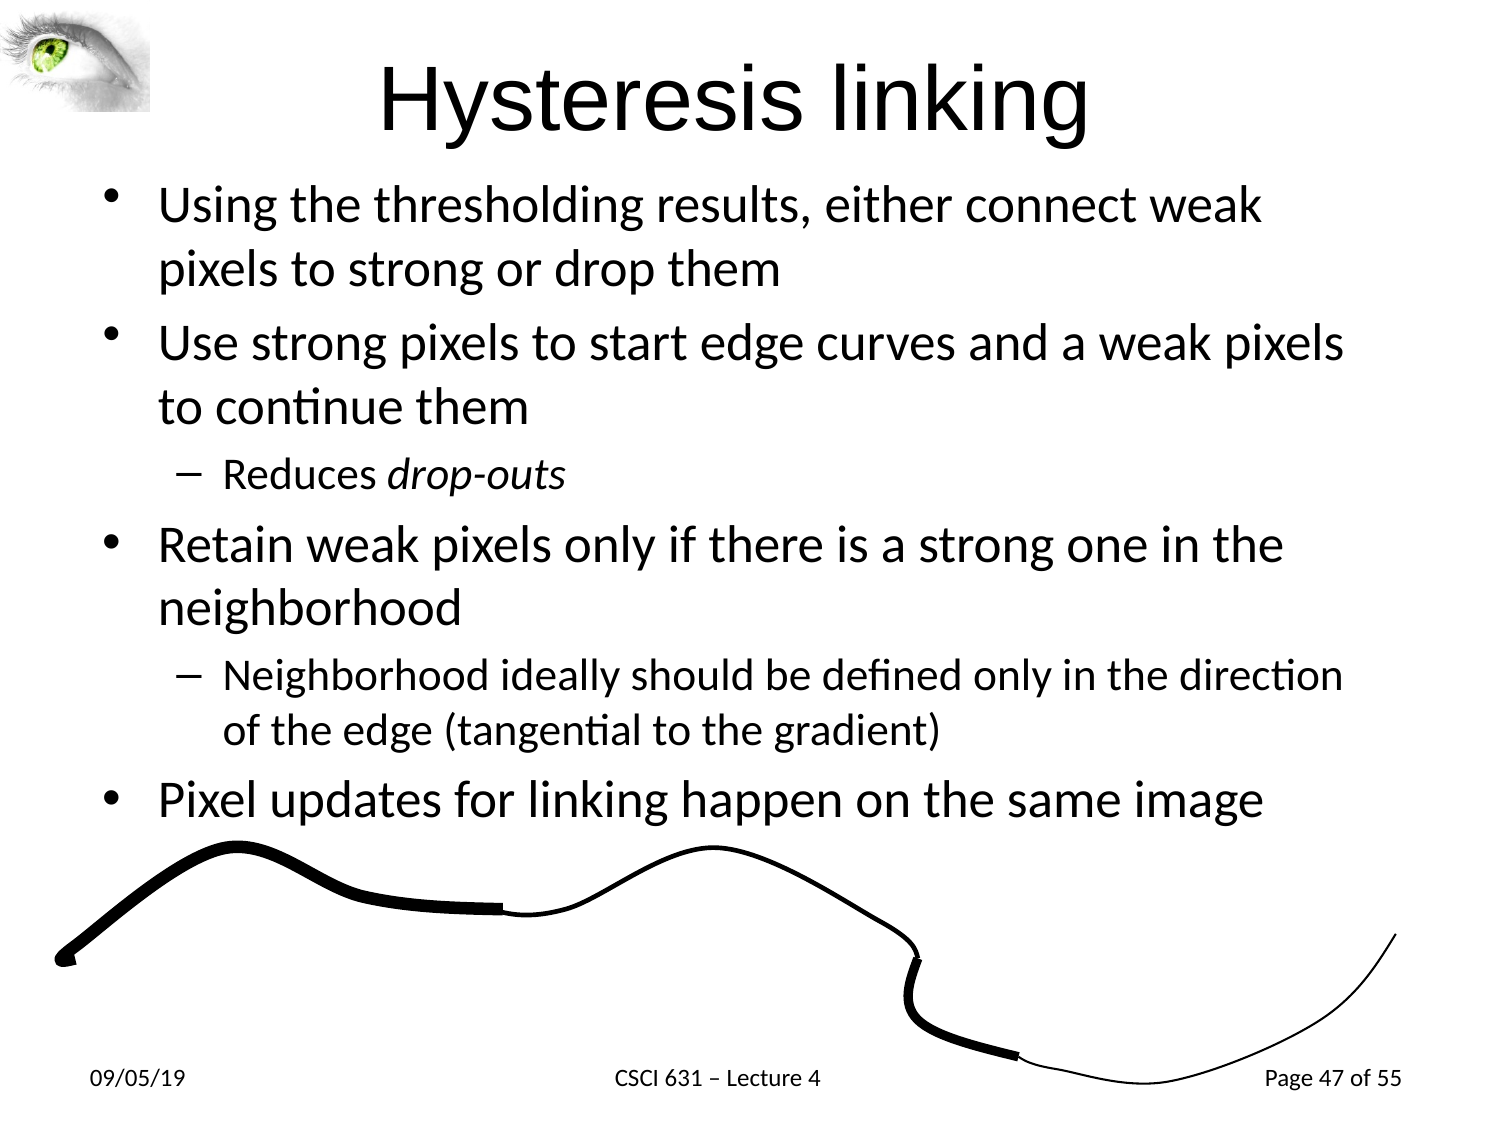

# Hysteresis linking
Using the thresholding results, either connect weak pixels to strong or drop them
Use strong pixels to start edge curves and a weak pixels to continue them
Reduces drop-outs
Retain weak pixels only if there is a strong one in the neighborhood
Neighborhood ideally should be defined only in the direction of the edge (tangential to the gradient)
Pixel updates for linking happen on the same image